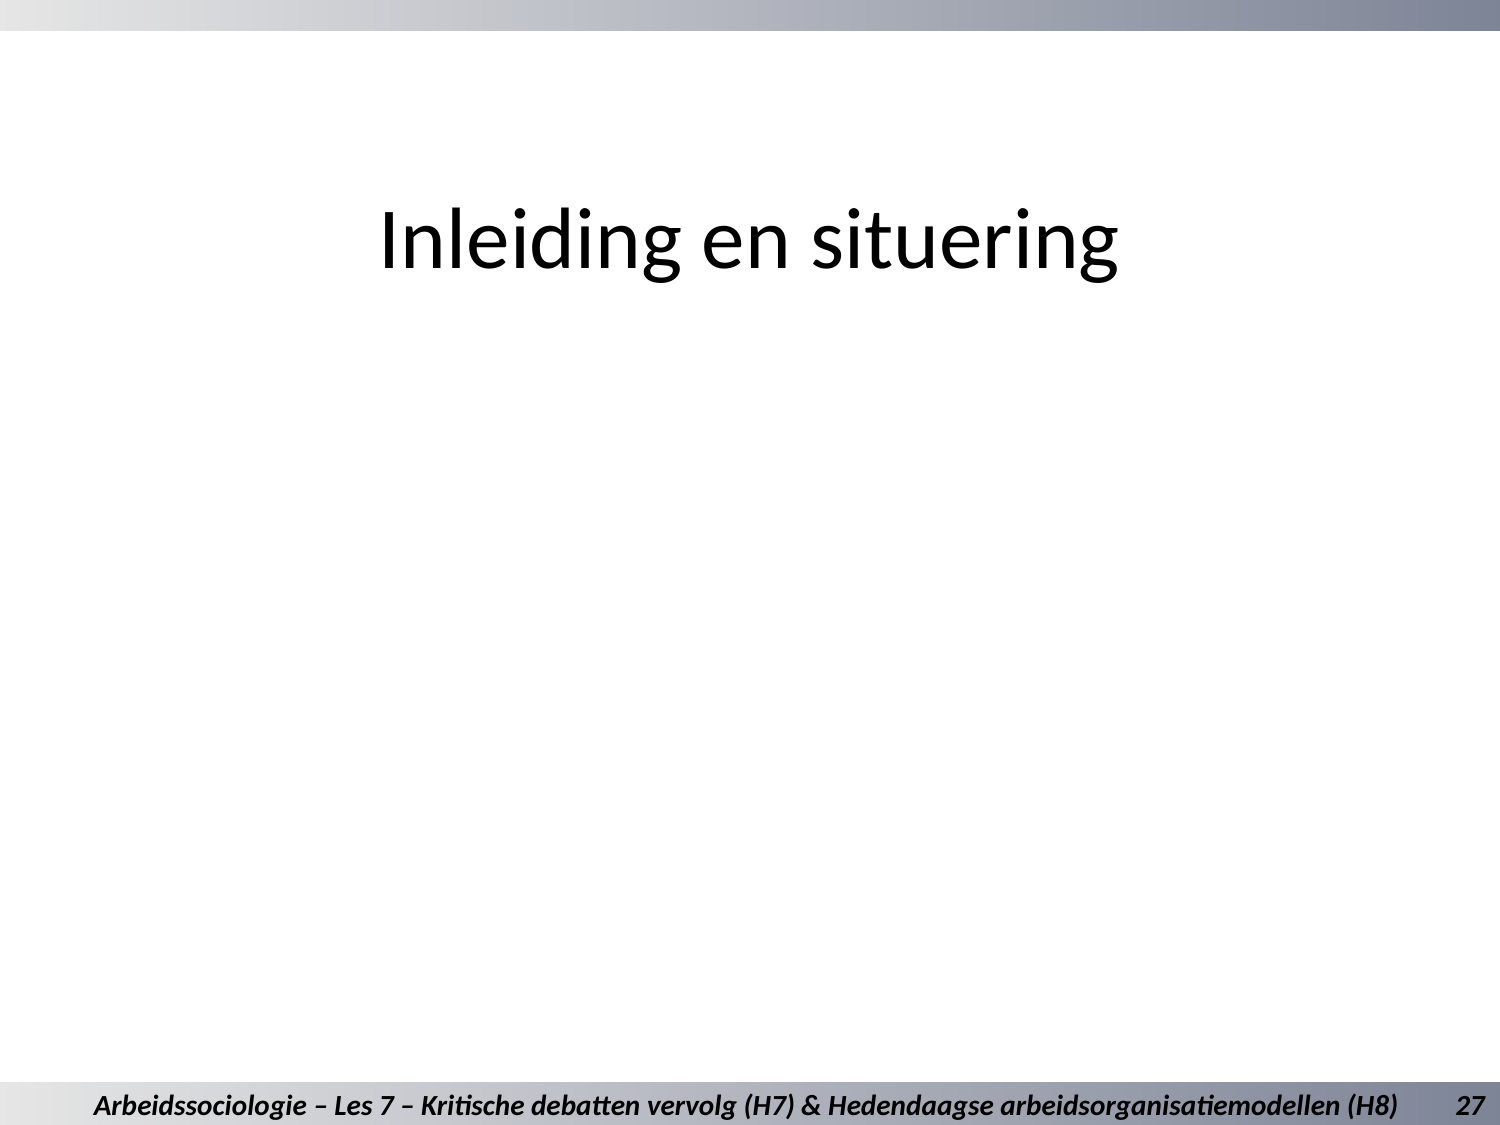

# Inleiding en situering
Arbeidssociologie – Les 7 – Kritische debatten vervolg (H7) & Hedendaagse arbeidsorganisatiemodellen (H8)
27
27